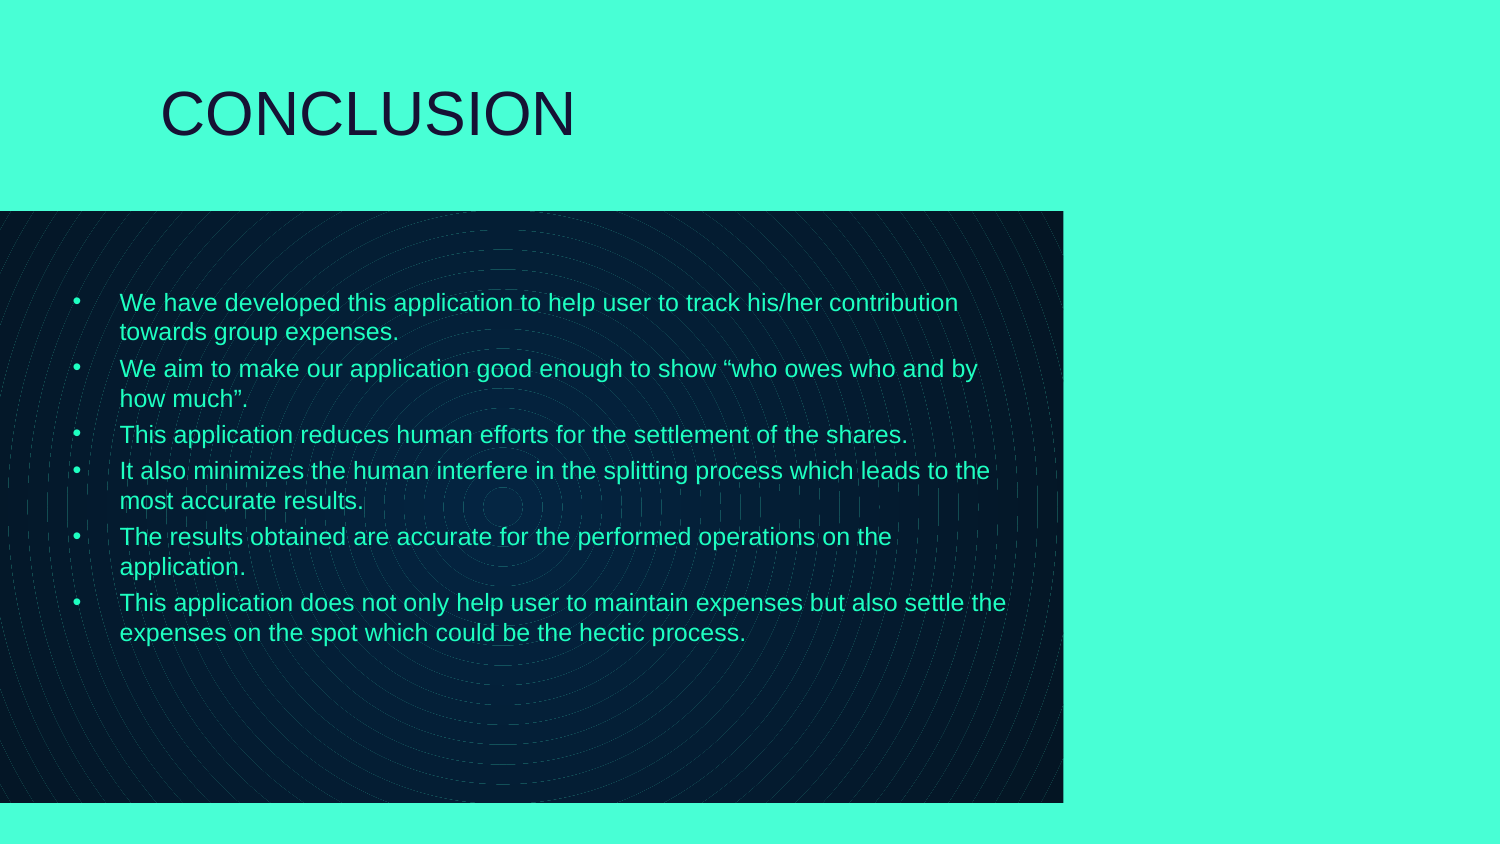

# CONCLUSION
We have developed this application to help user to track his/her contribution towards group expenses.
We aim to make our application good enough to show “who owes who and by how much”.
This application reduces human efforts for the settlement of the shares.
It also minimizes the human interfere in the splitting process which leads to the most accurate results.
The results obtained are accurate for the performed operations on the application.
This application does not only help user to maintain expenses but also settle the expenses on the spot which could be the hectic process.